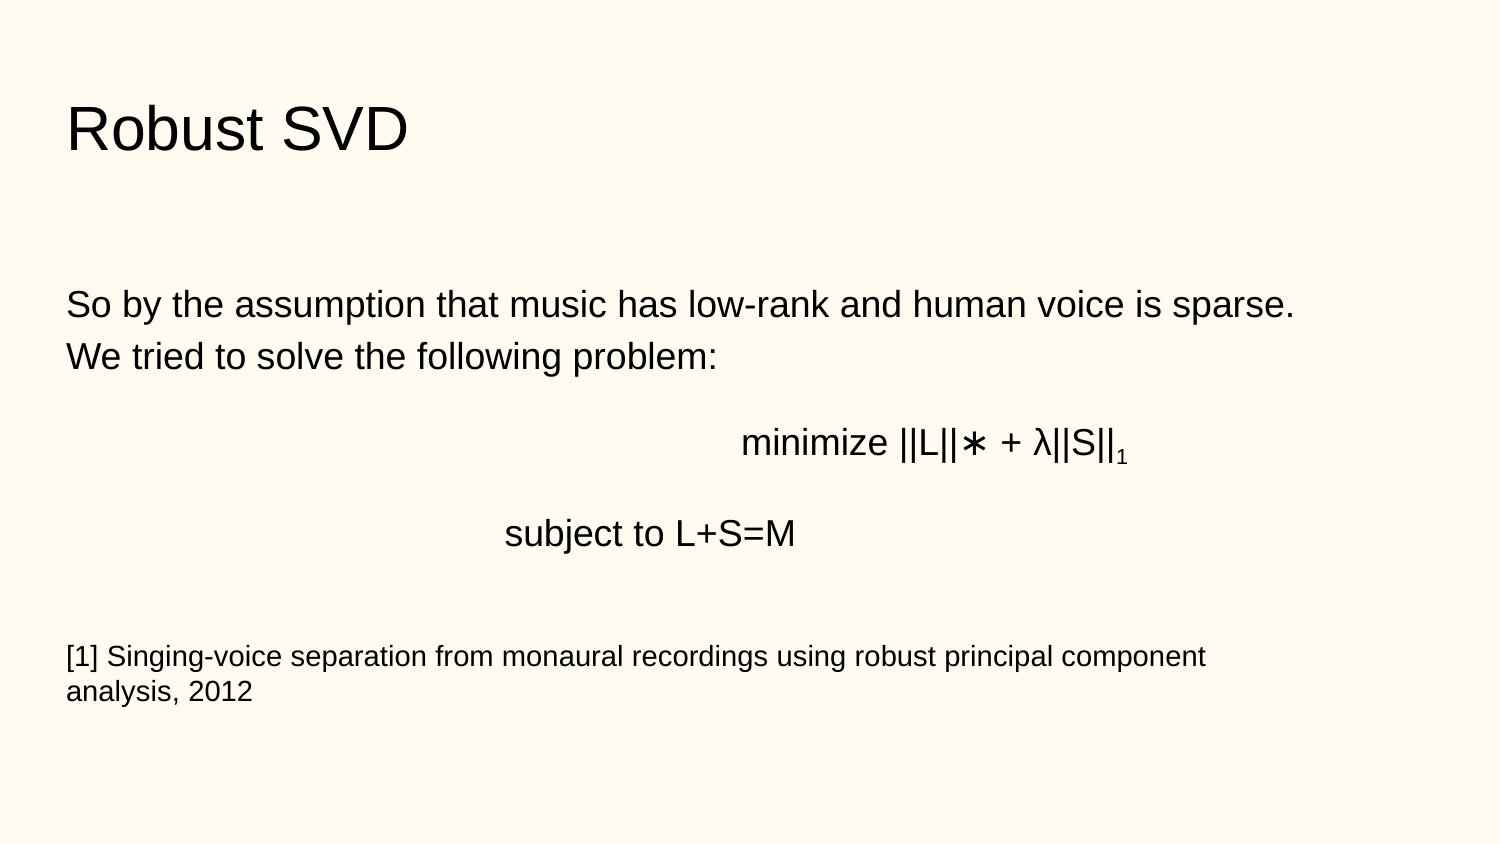

# Robust SVD
So by the assumption that music has low-rank and human voice is sparse. We tried to solve the following problem:
			minimize ||L||∗ + λ||S||1
subject to L+S=M

[1] Singing-voice separation from monaural recordings using robust principal component analysis, 2012